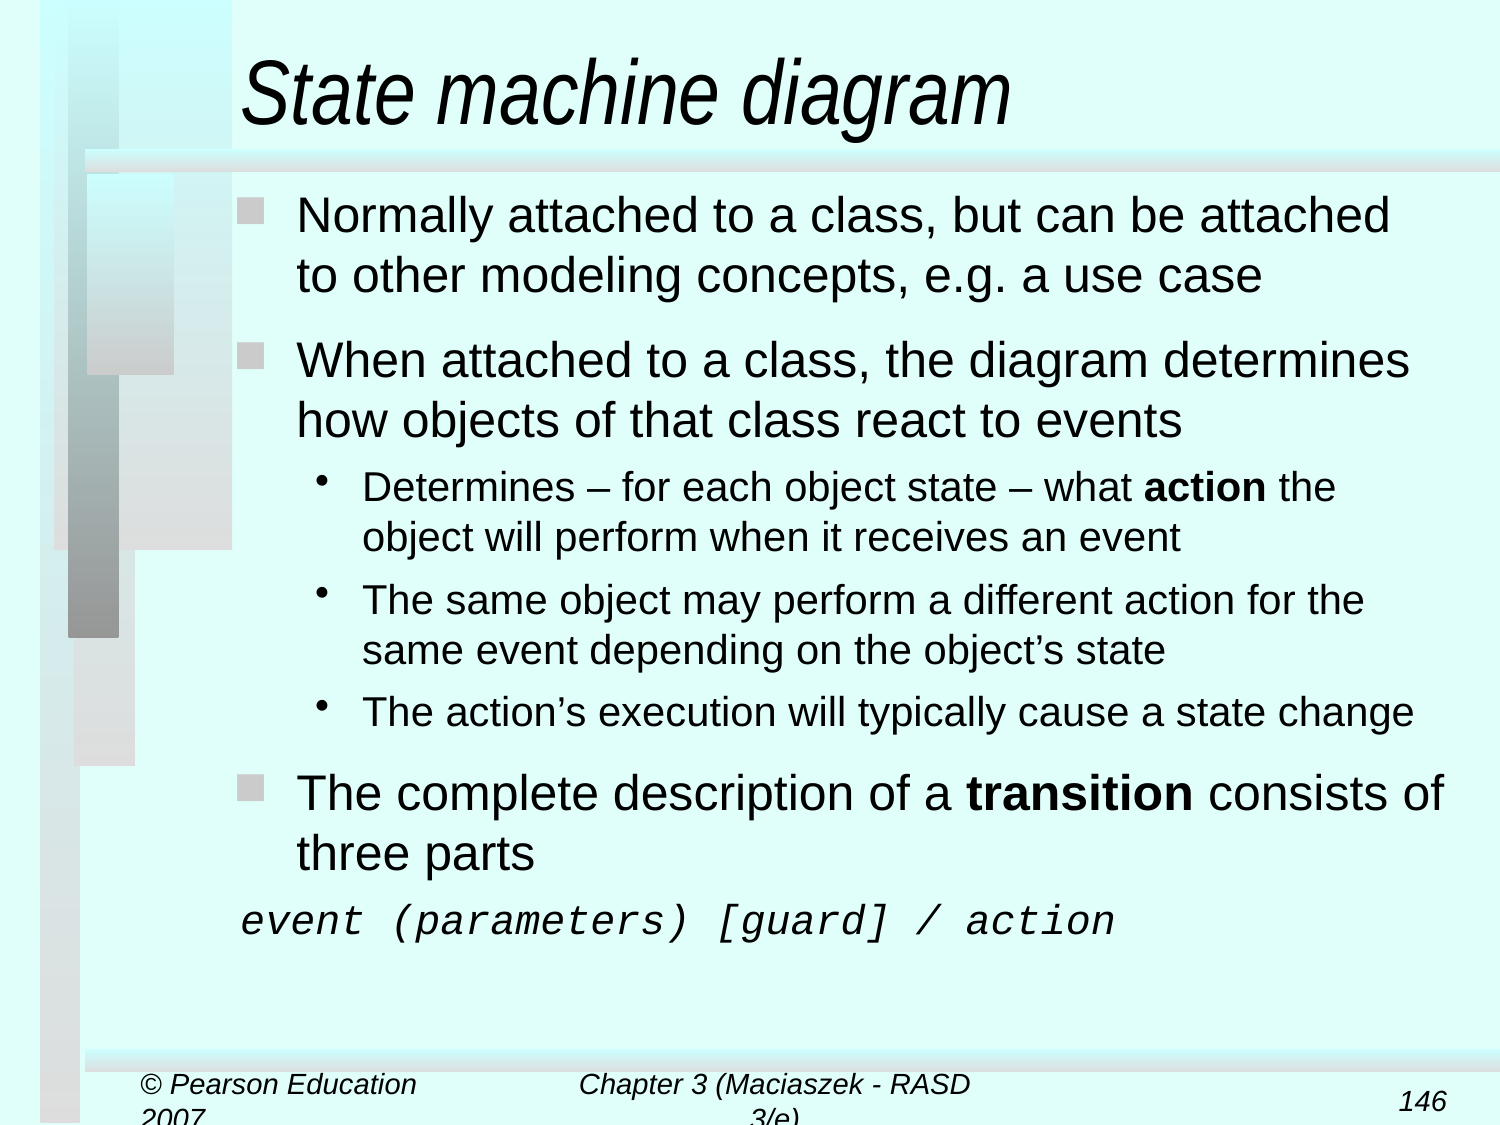

# State machine diagram
Normally attached to a class, but can be attached to other modeling concepts, e.g. a use case
When attached to a class, the diagram determines how objects of that class react to events
Determines – for each object state – what action the object will perform when it receives an event
The same object may perform a different action for the same event depending on the object’s state
The action’s execution will typically cause a state change
The complete description of a transition consists of three parts
event (parameters) [guard] / action
© Pearson Education 2007
Chapter 3 (Maciaszek - RASD 3/e)
146